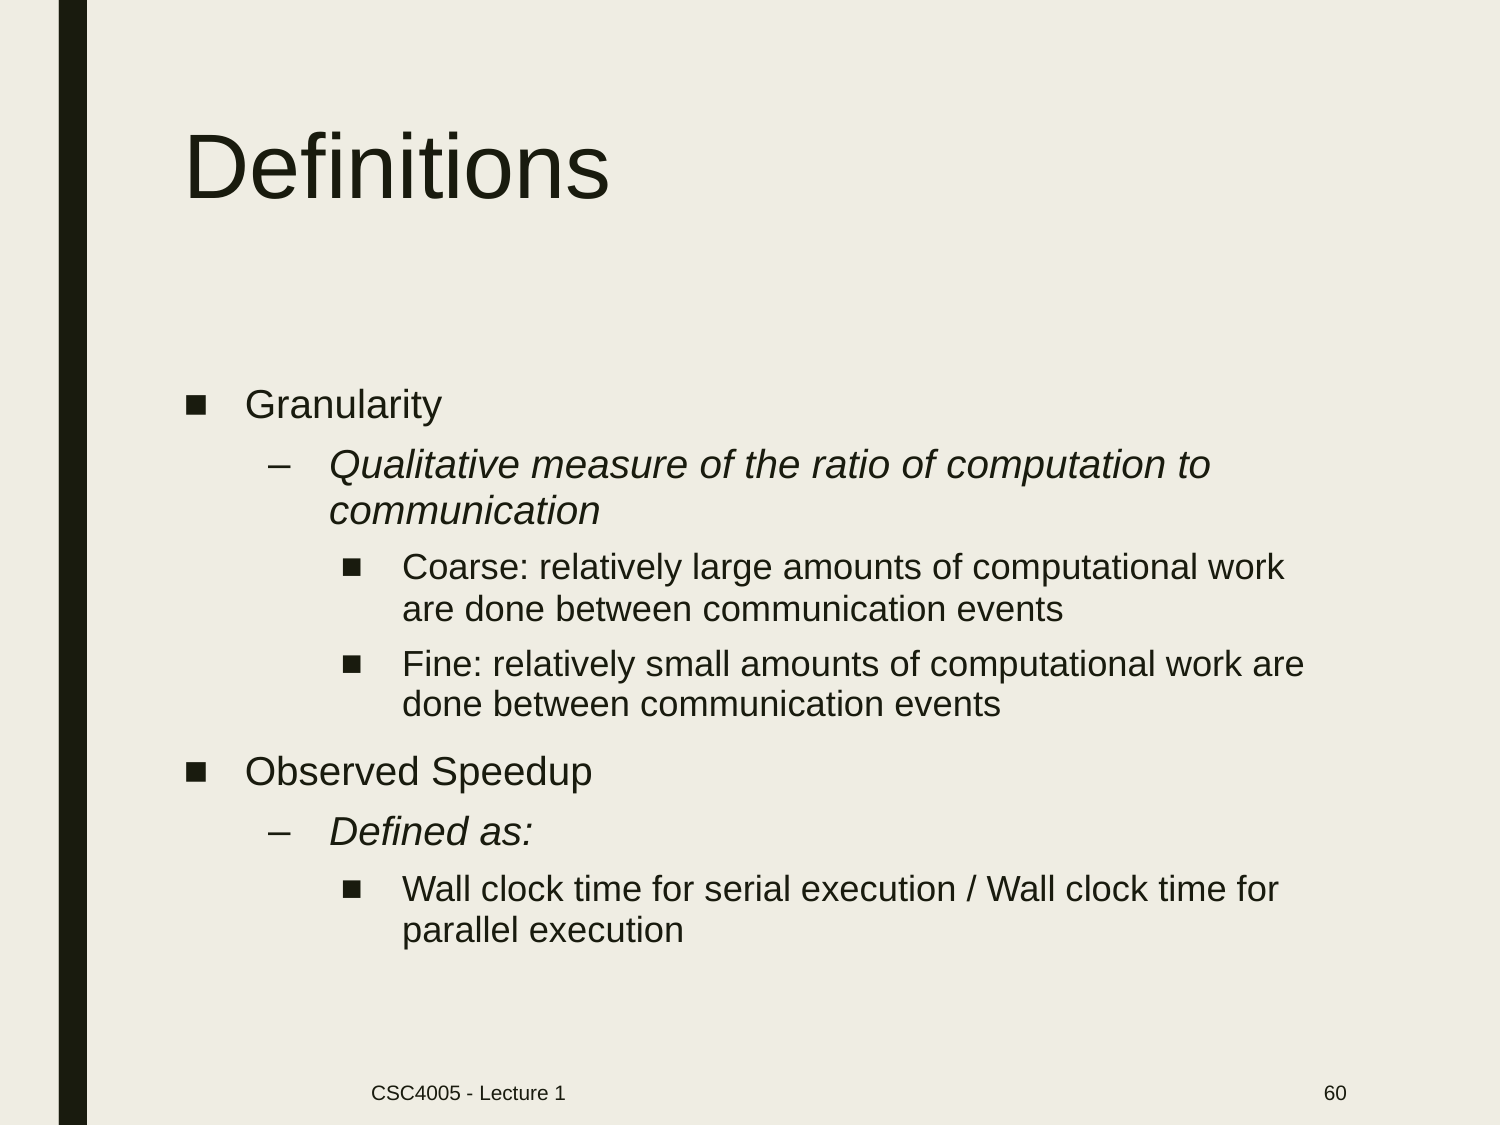

# Definitions
Granularity
Qualitative measure of the ratio of computation to communication
Coarse: relatively large amounts of computational work are done between communication events
Fine: relatively small amounts of computational work are done between communication events
Observed Speedup
Defined as:
Wall clock time for serial execution / Wall clock time for parallel execution

CSC4005 - Lecture 1
60